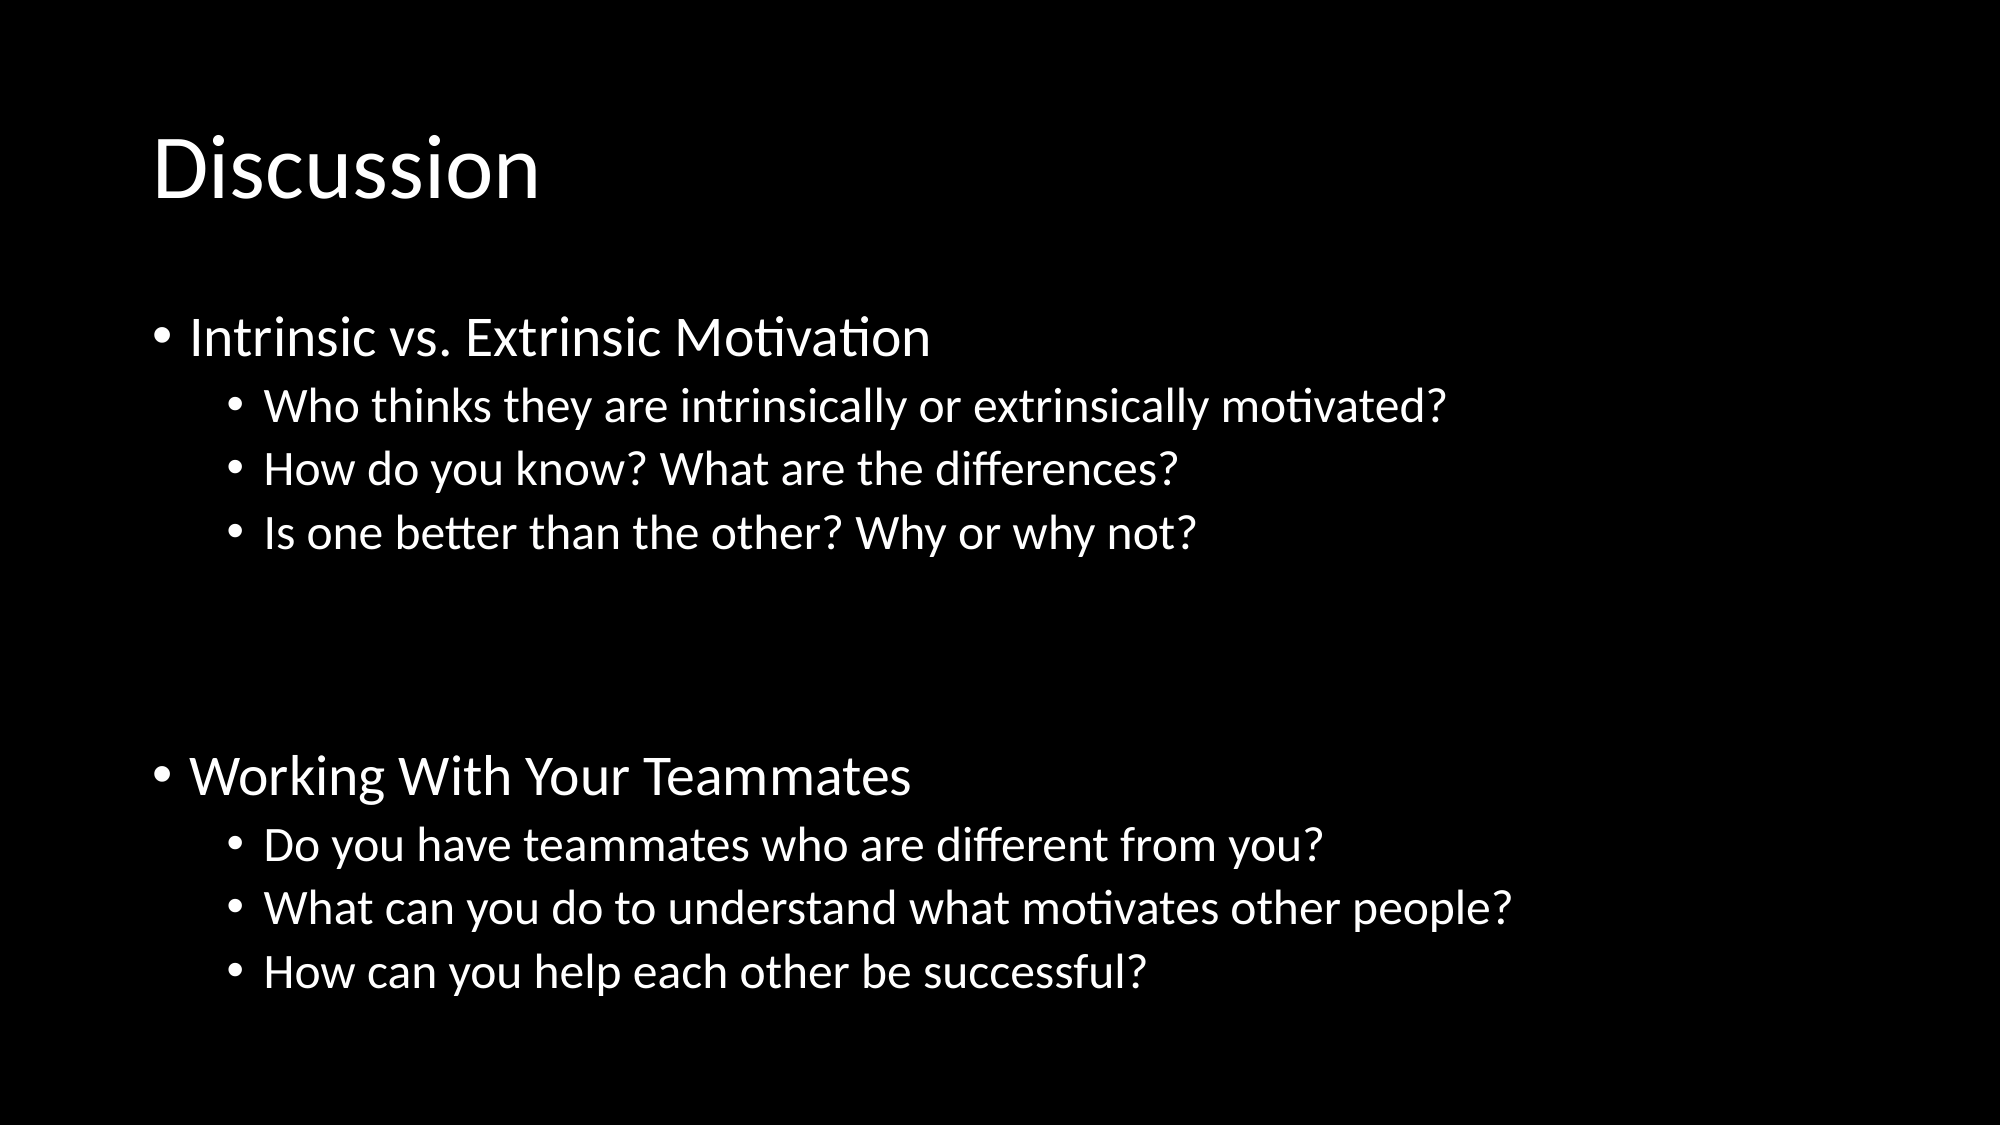

# Discussion
Intrinsic vs. Extrinsic Motivation
Who thinks they are intrinsically or extrinsically motivated?
How do you know? What are the differences?
Is one better than the other? Why or why not?

Working With Your Teammates
Do you have teammates who are different from you?
What can you do to understand what motivates other people?
How can you help each other be successful?